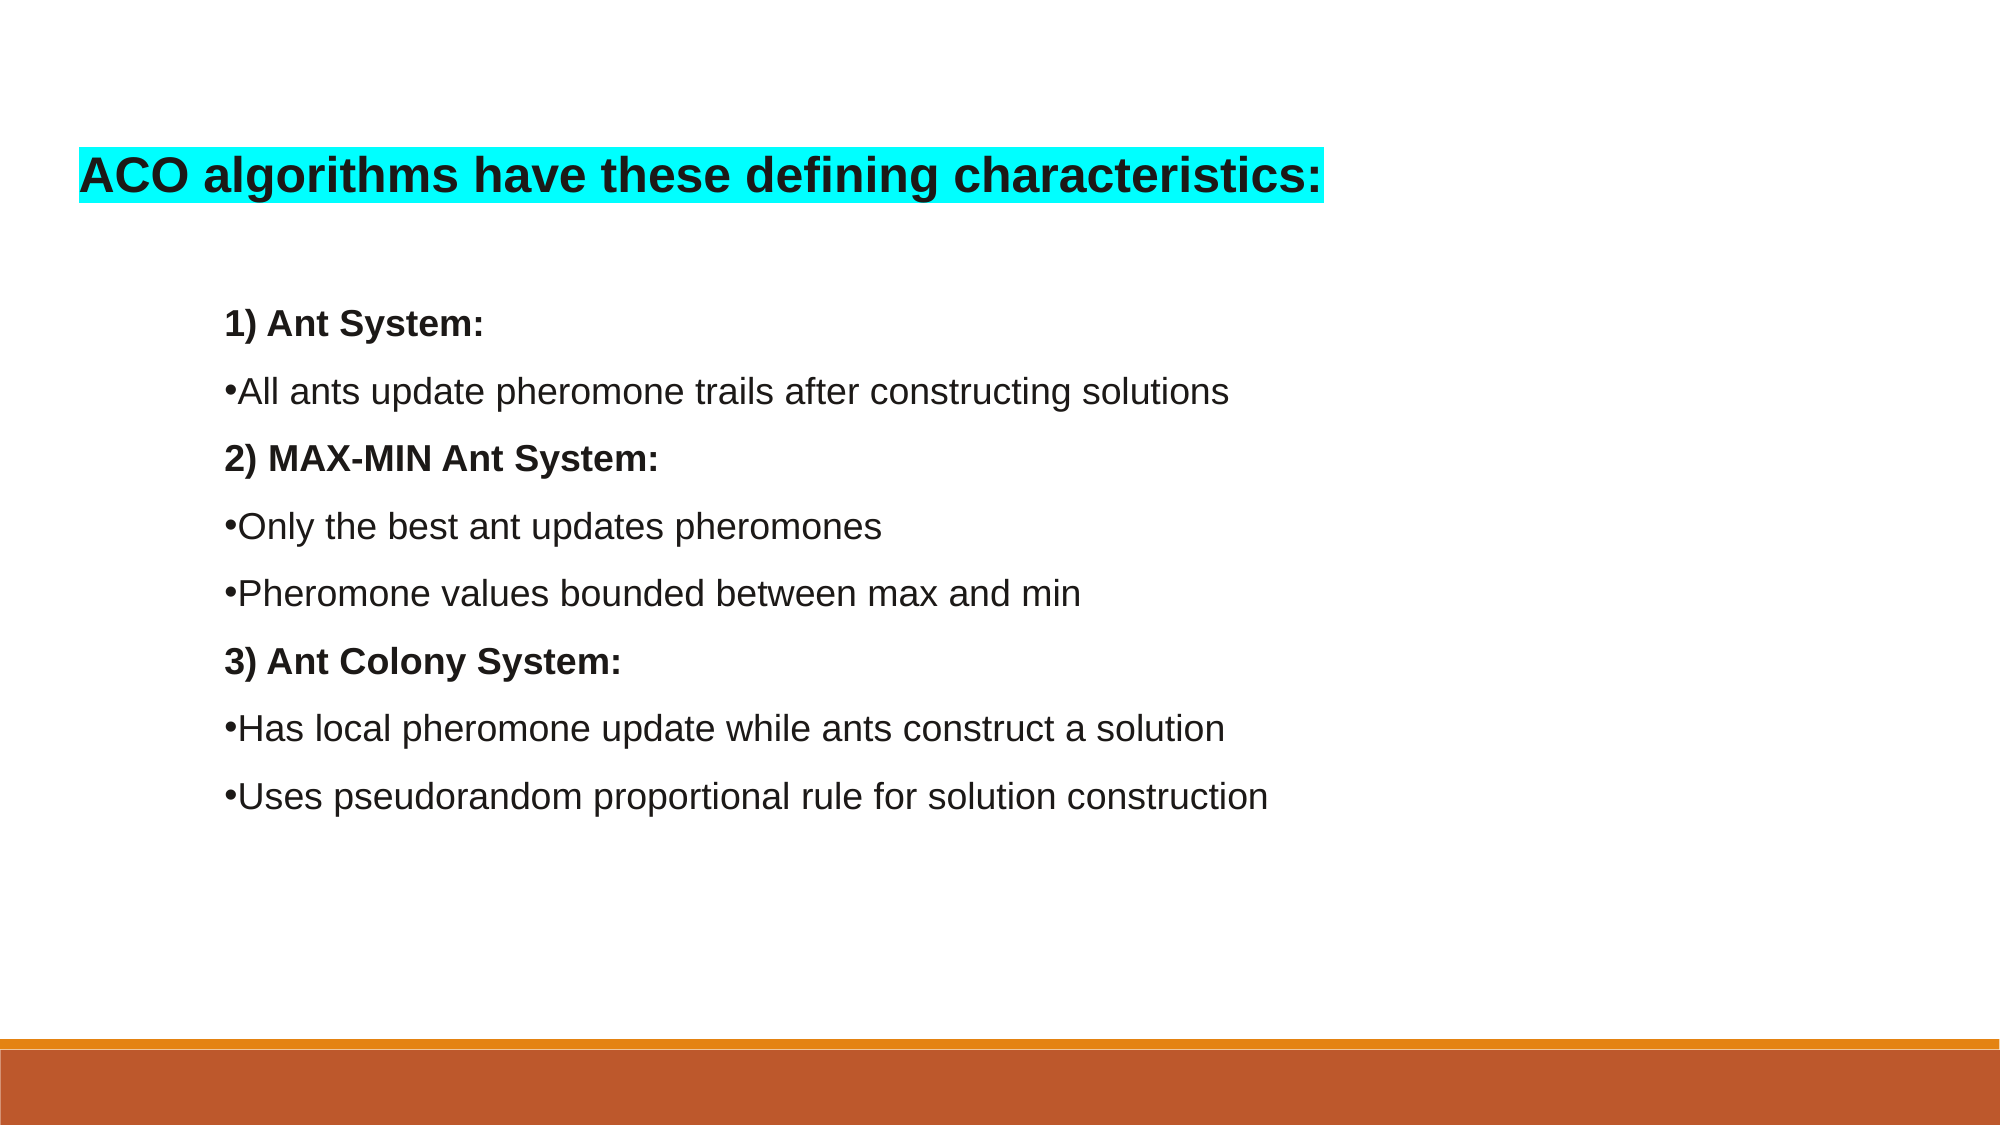

ACO algorithms have these defining characteristics:

1) Ant System:
All ants update pheromone trails after constructing solutions
2) MAX-MIN Ant System:
Only the best ant updates pheromones
Pheromone values bounded between max and min
3) Ant Colony System:
Has local pheromone update while ants construct a solution
Uses pseudorandom proportional rule for solution construction